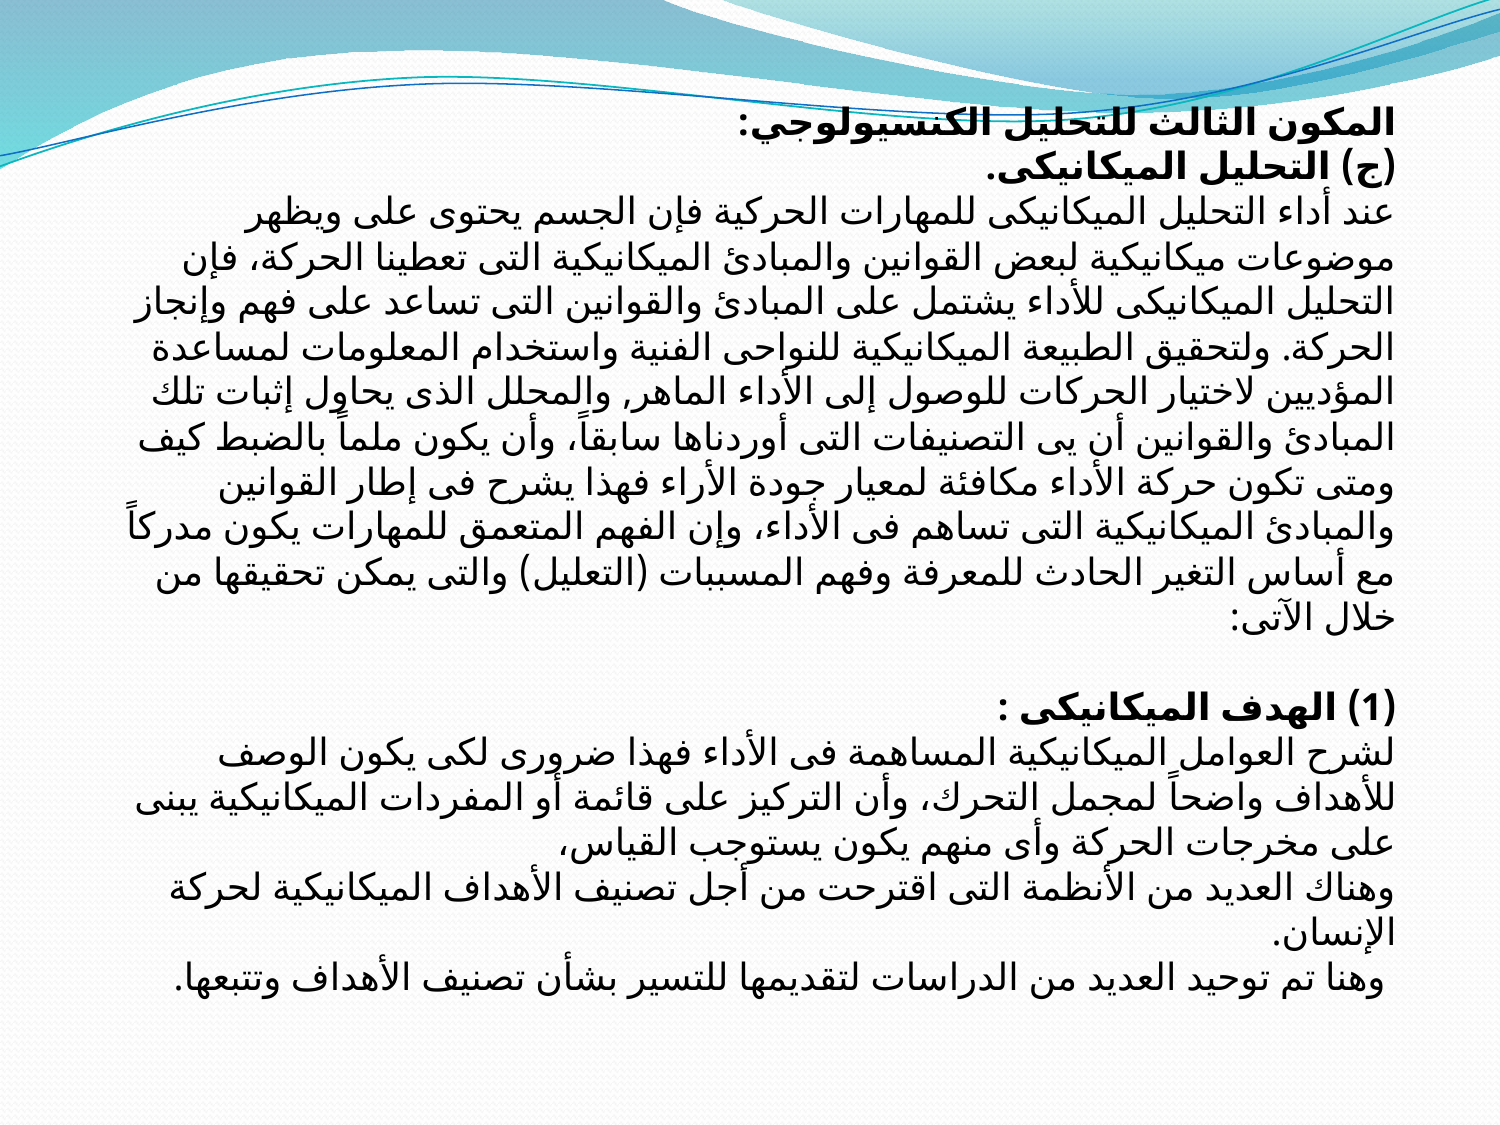

المكون الثالث للتحليل الكنسيولوجي:
(ج) التحليل الميكانيكى.
	عند أداء التحليل الميكانيكى للمهارات الحركية فإن الجسم يحتوى على ويظهر موضوعات ميكانيكية لبعض القوانين والمبادئ الميكانيكية التى تعطينا الحركة، فإن التحليل الميكانيكى للأداء يشتمل على المبادئ والقوانين التى تساعد على فهم وإنجاز الحركة. ولتحقيق الطبيعة الميكانيكية للنواحى الفنية واستخدام المعلومات لمساعدة المؤديين لاختيار الحركات للوصول إلى الأداء الماهر, والمحلل الذى يحاول إثبات تلك المبادئ والقوانين أن يى التصنيفات التى أوردناها سابقاً، وأن يكون ملماً بالضبط كيف ومتى تكون حركة الأداء مكافئة لمعيار جودة الأراء فهذا يشرح فى إطار القوانين والمبادئ الميكانيكية التى تساهم فى الأداء، وإن الفهم المتعمق للمهارات يكون مدركاً مع أساس التغير الحادث للمعرفة وفهم المسببات (التعليل) والتى يمكن تحقيقها من خلال الآتى:

(1) الهدف الميكانيكى :
	لشرح العوامل الميكانيكية المساهمة فى الأداء فهذا ضرورى لكى يكون الوصف للأهداف واضحاً لمجمل التحرك، وأن التركيز على قائمة أو المفردات الميكانيكية يبنى على مخرجات الحركة وأى منهم يكون يستوجب القياس،
	وهناك العديد من الأنظمة التى اقترحت من أجل تصنيف الأهداف الميكانيكية لحركة الإنسان.
	 وهنا تم توحيد العديد من الدراسات لتقديمها للتسير بشأن تصنيف الأهداف وتتبعها.